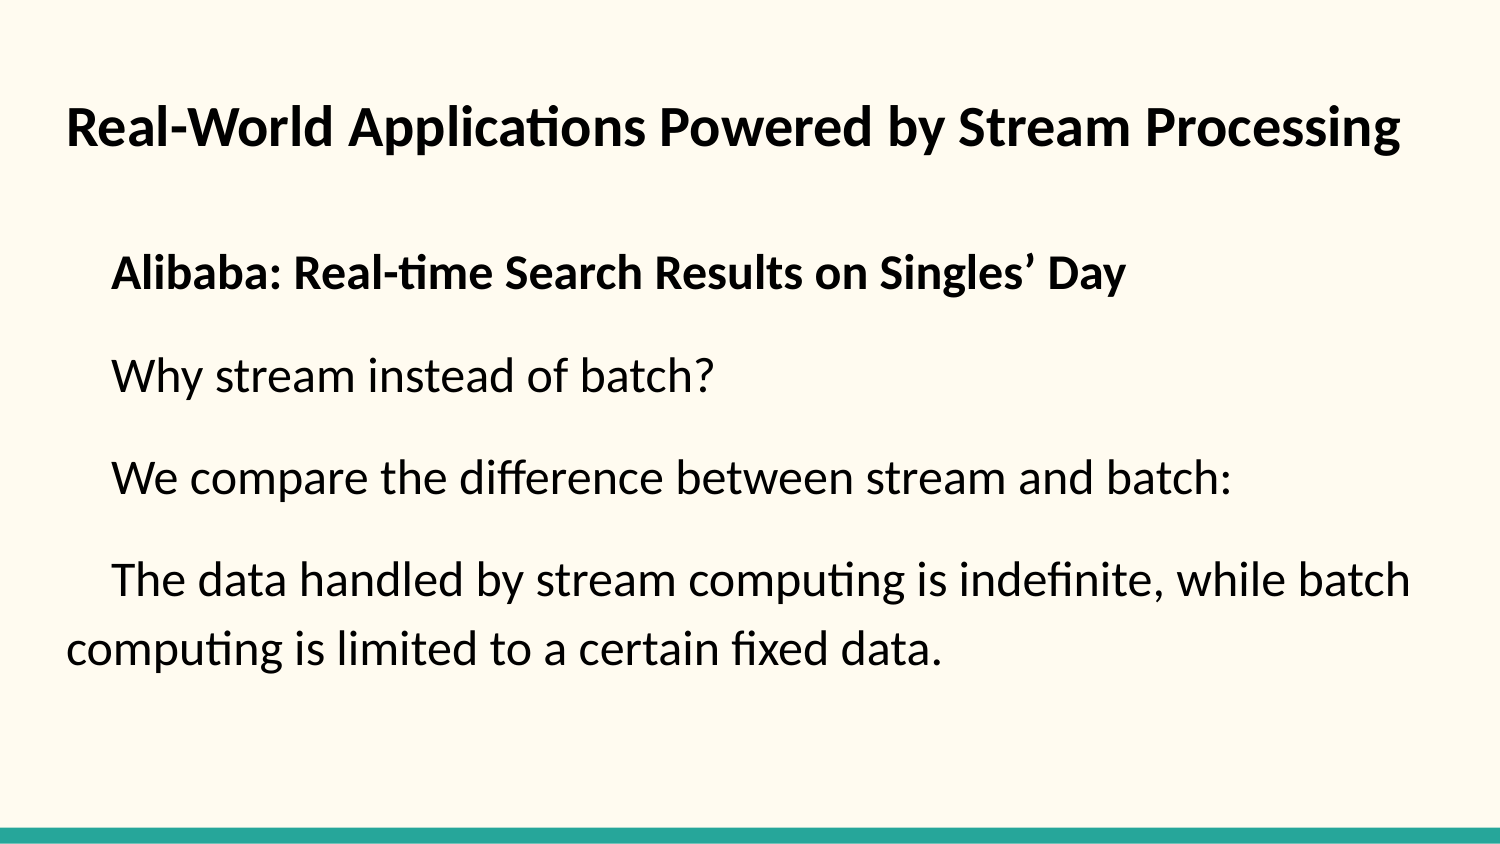

# Real-World Applications Powered by Stream Processing

    Alibaba: Real-time Search Results on Singles’ Day
    Why stream instead of batch?
    We compare the difference between stream and batch:
    The data handled by stream computing is indefinite, while batch computing is limited to a certain fixed data.